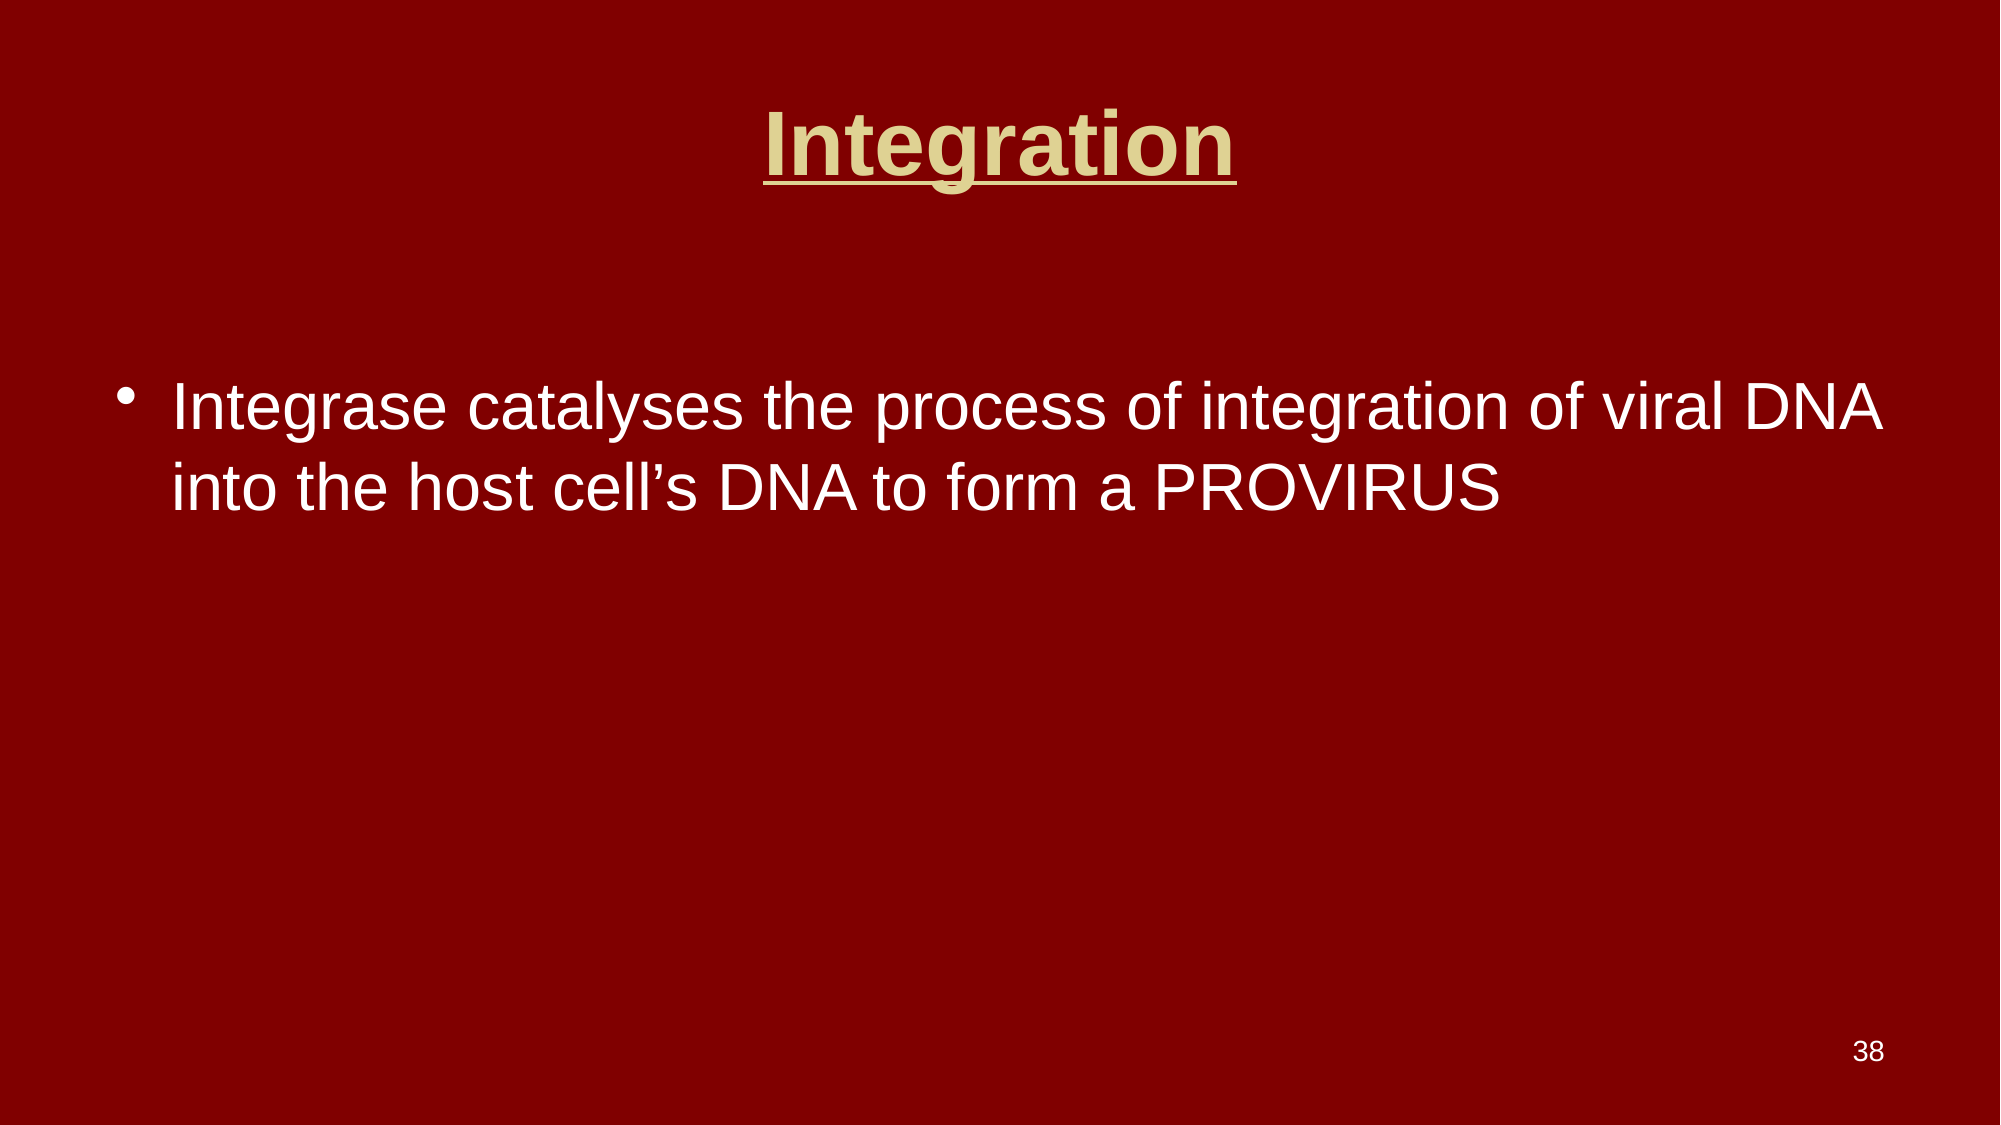

# Integration

Integrase catalyses the process of integration of viral DNA into the host cell’s DNA to form a PROVIRUS

38